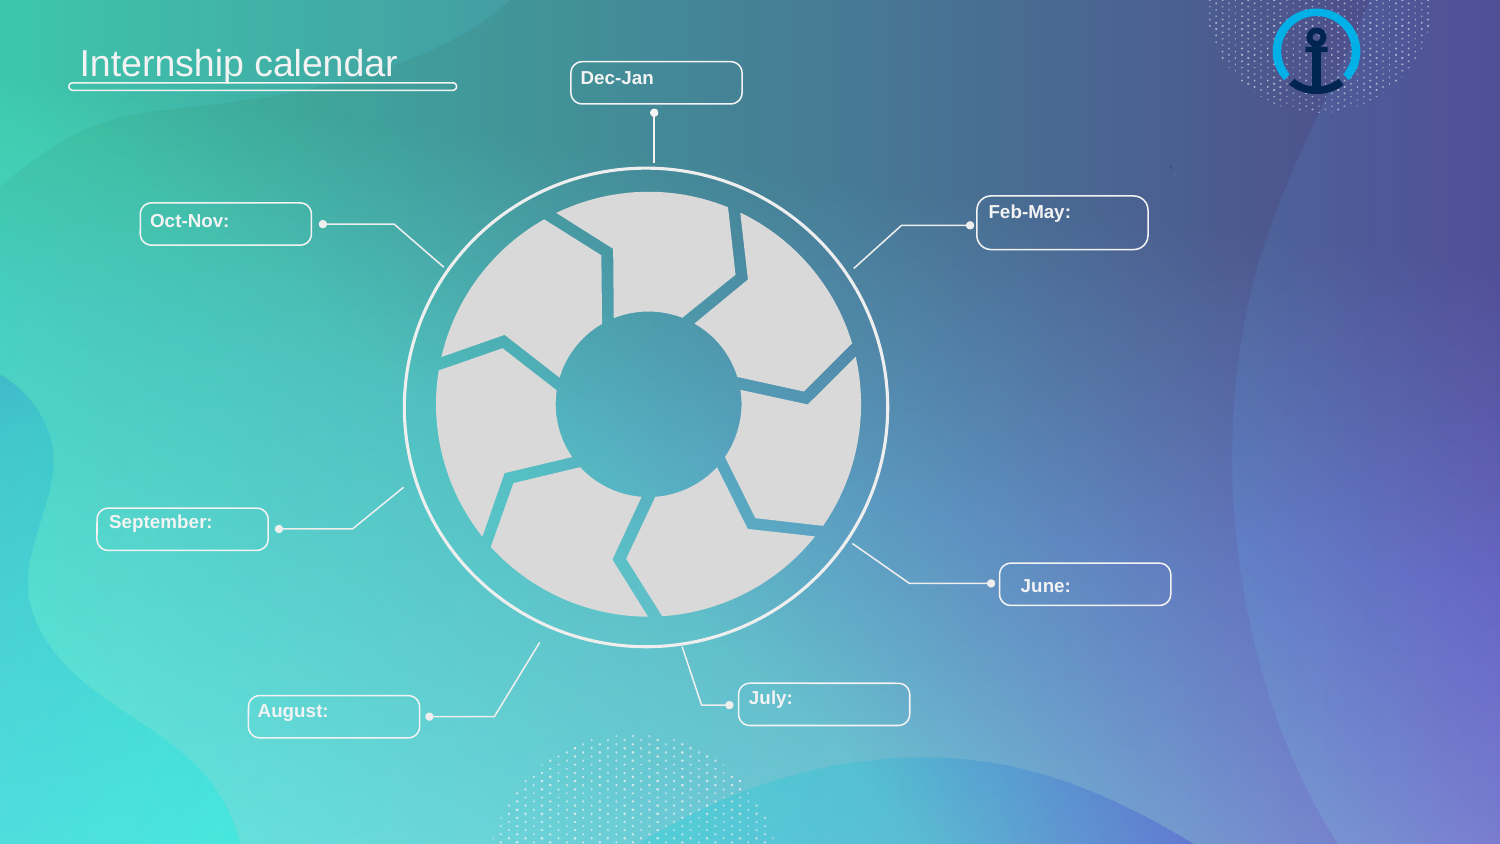

# Internship calendar
Dec-Jan

Feb-May:

Oct-Nov:

September:

June:

July:

August: